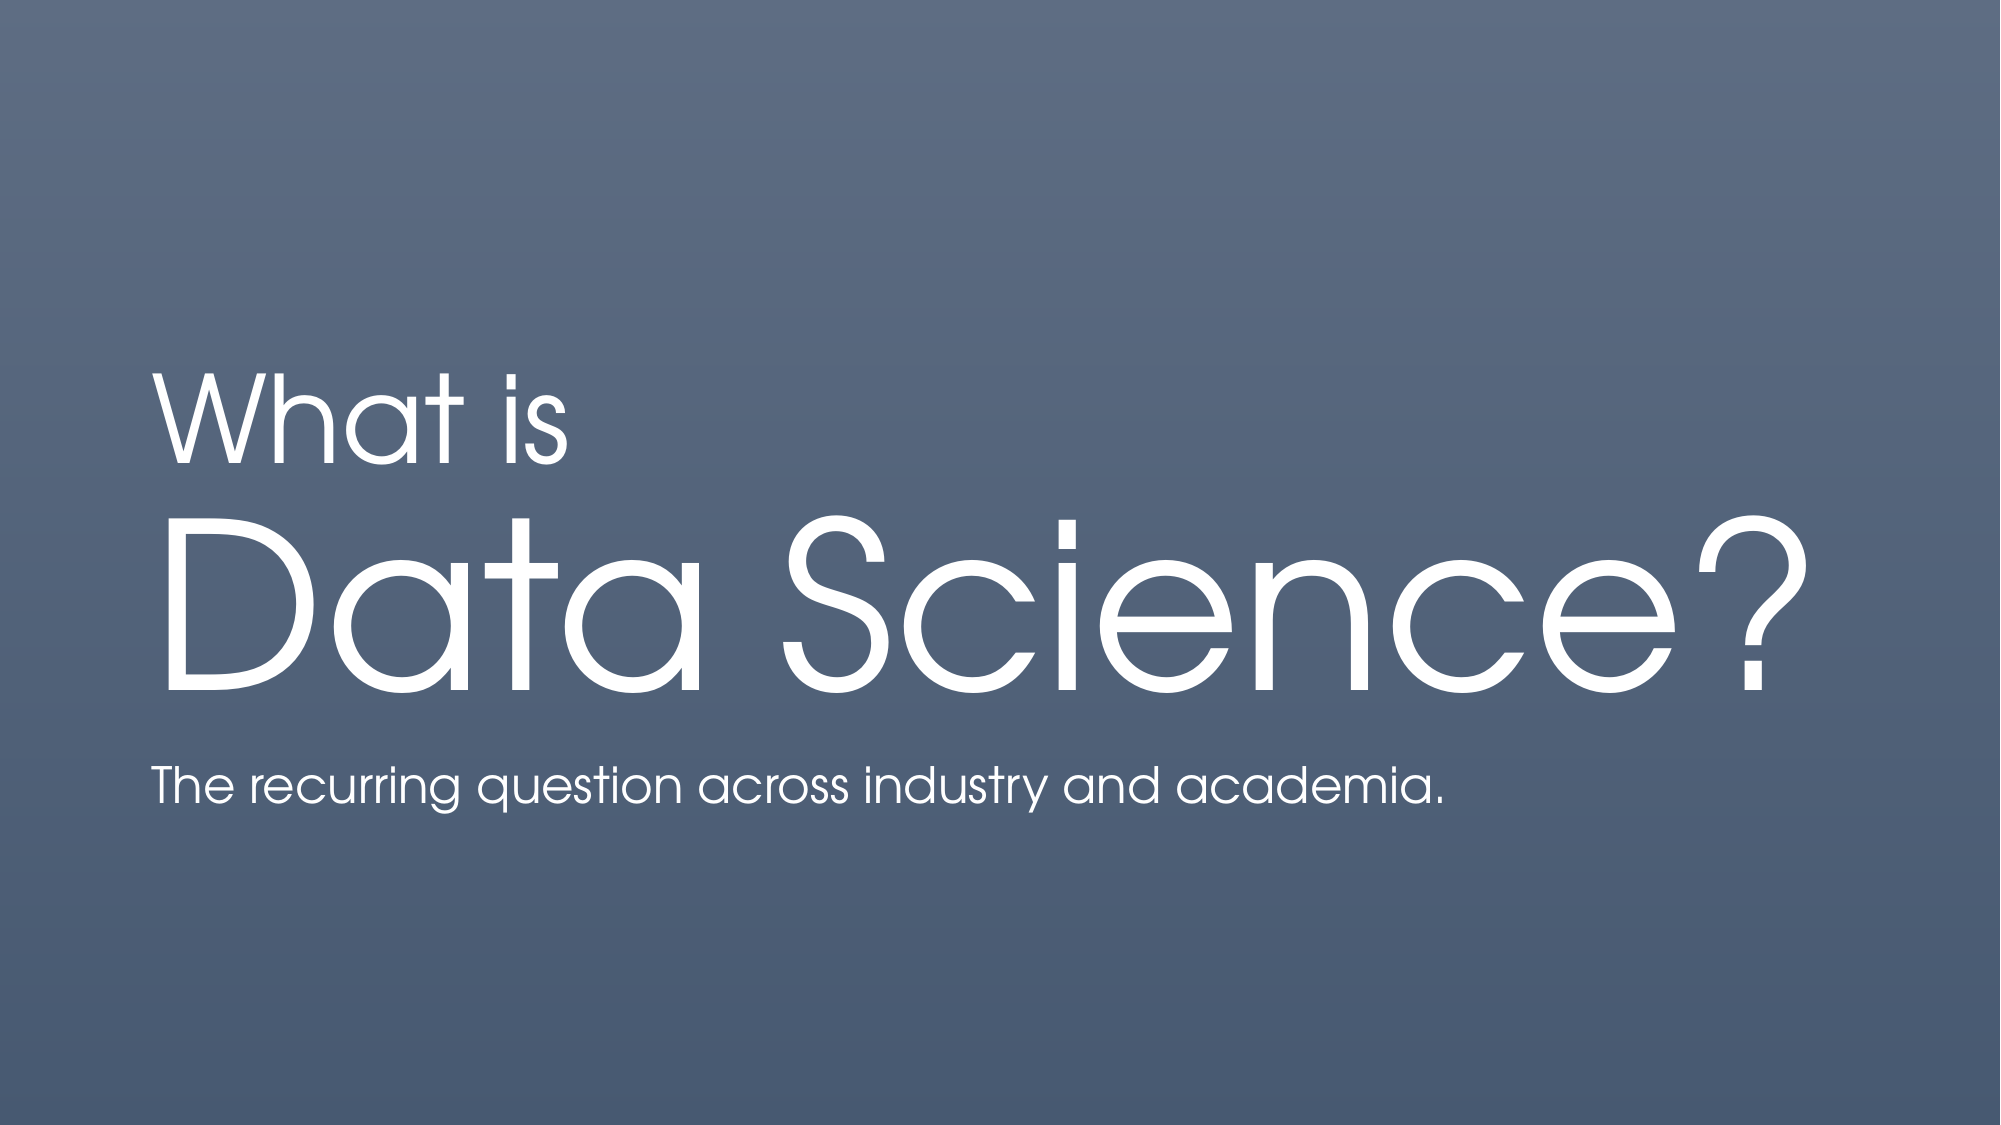

# What is Data Science?
The recurring question across industry and academia.